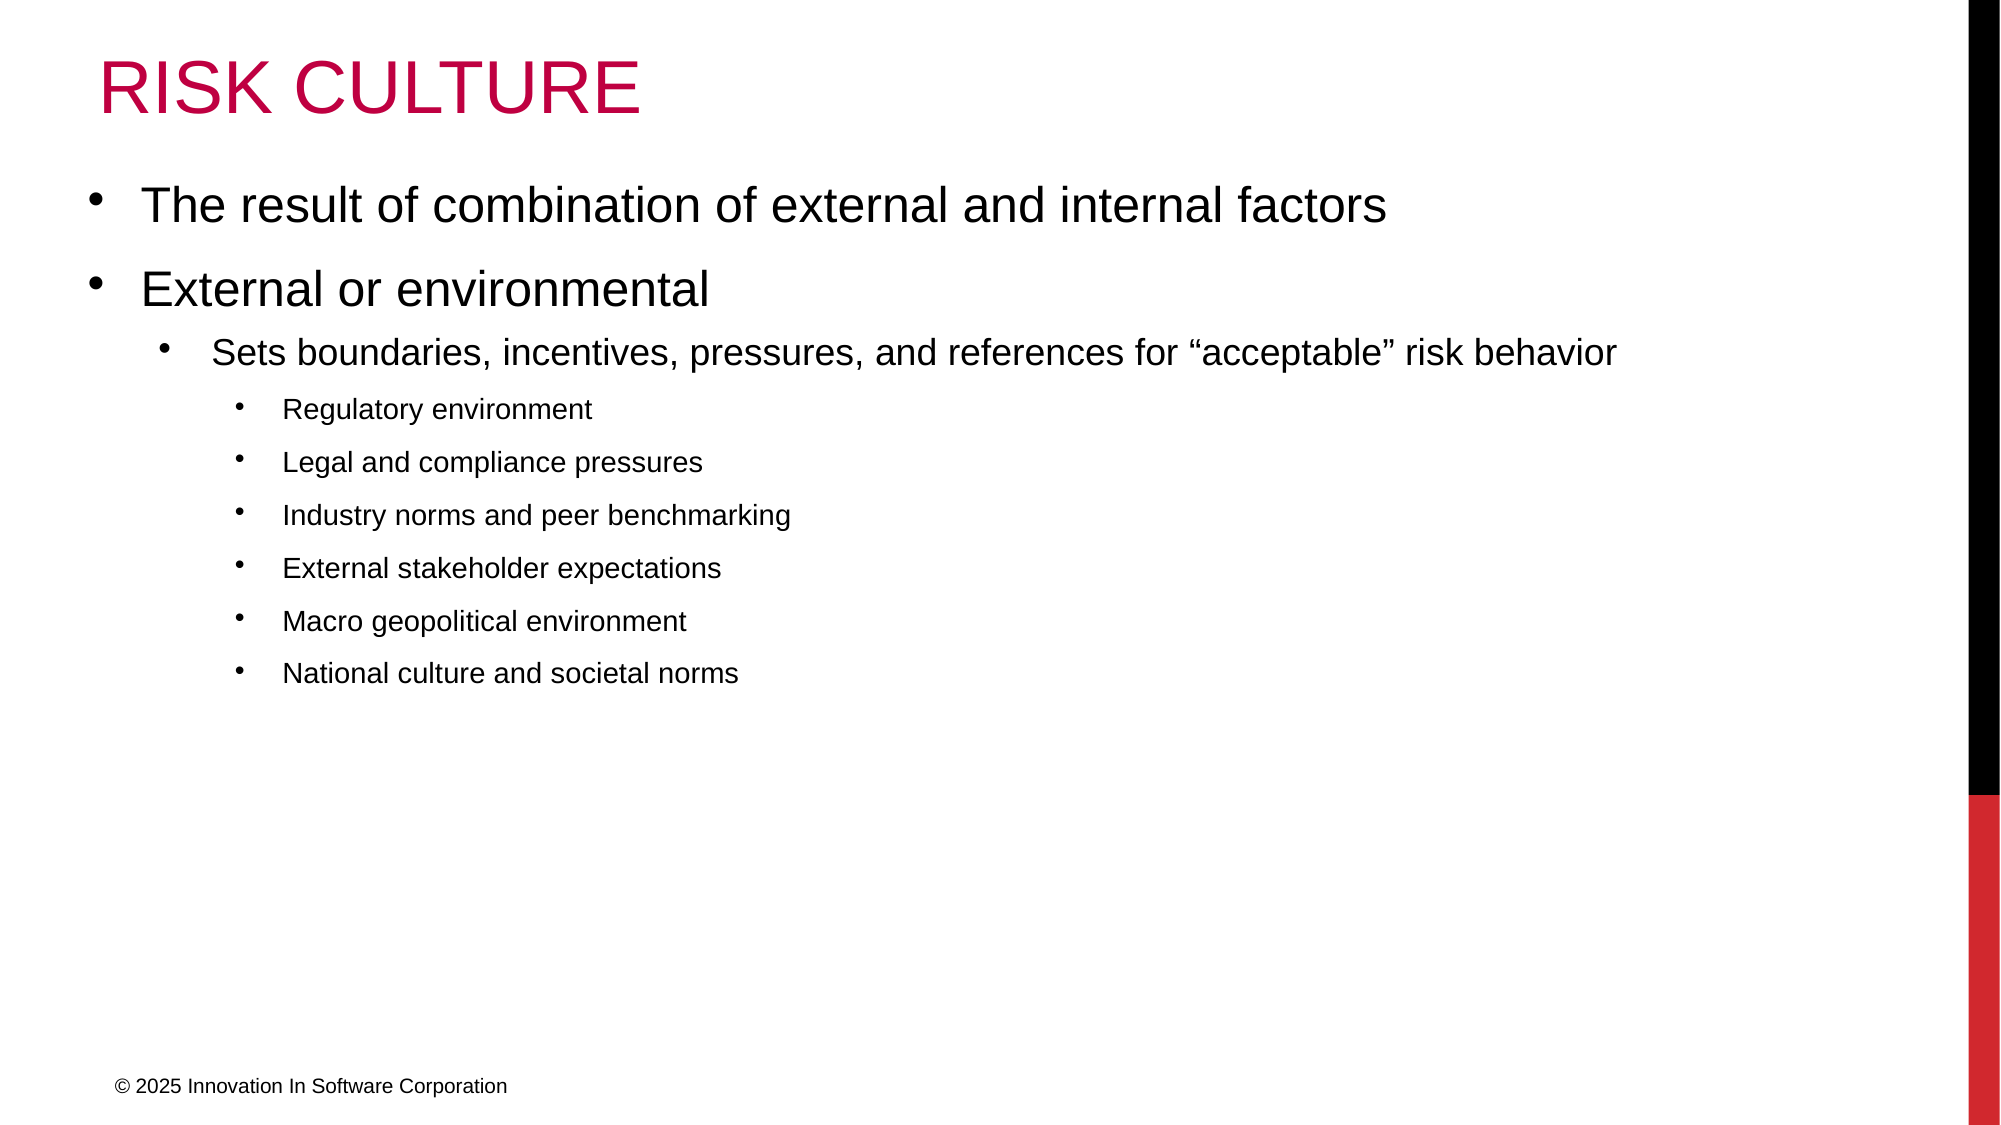

# Risk culture
The result of combination of external and internal factors
External or environmental
Sets boundaries, incentives, pressures, and references for “acceptable” risk behavior
Regulatory environment
Legal and compliance pressures
Industry norms and peer benchmarking
External stakeholder expectations
Macro geopolitical environment
National culture and societal norms

© 2025 Innovation In Software Corporation